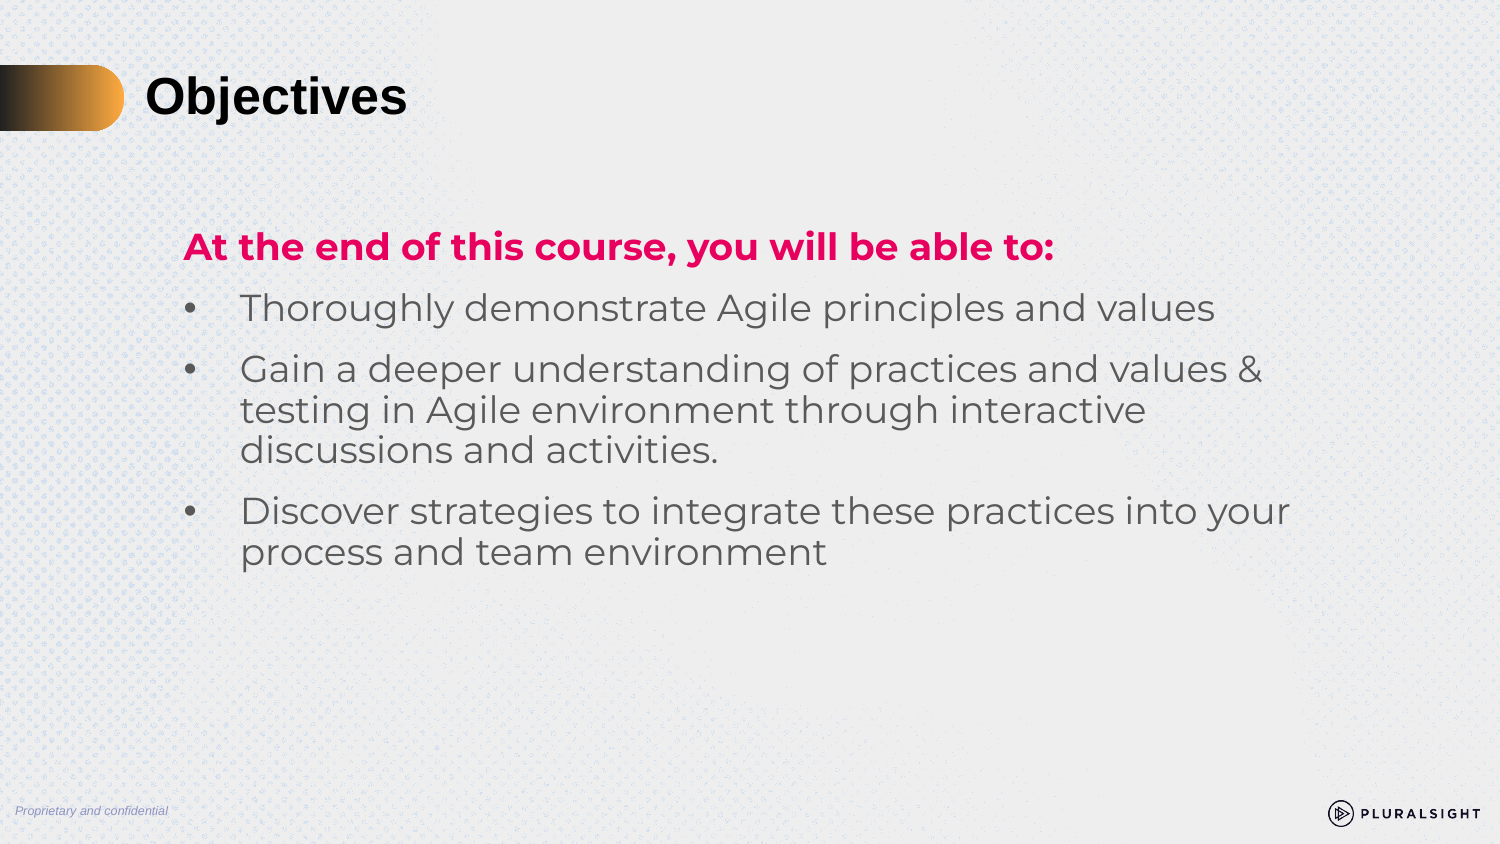

# Objectives
At the end of this course, you will be able to:
Thoroughly demonstrate Agile principles and values
Gain a deeper understanding of practices and values & testing in Agile environment through interactive discussions and activities.
Discover strategies to integrate these practices into your process and team environment